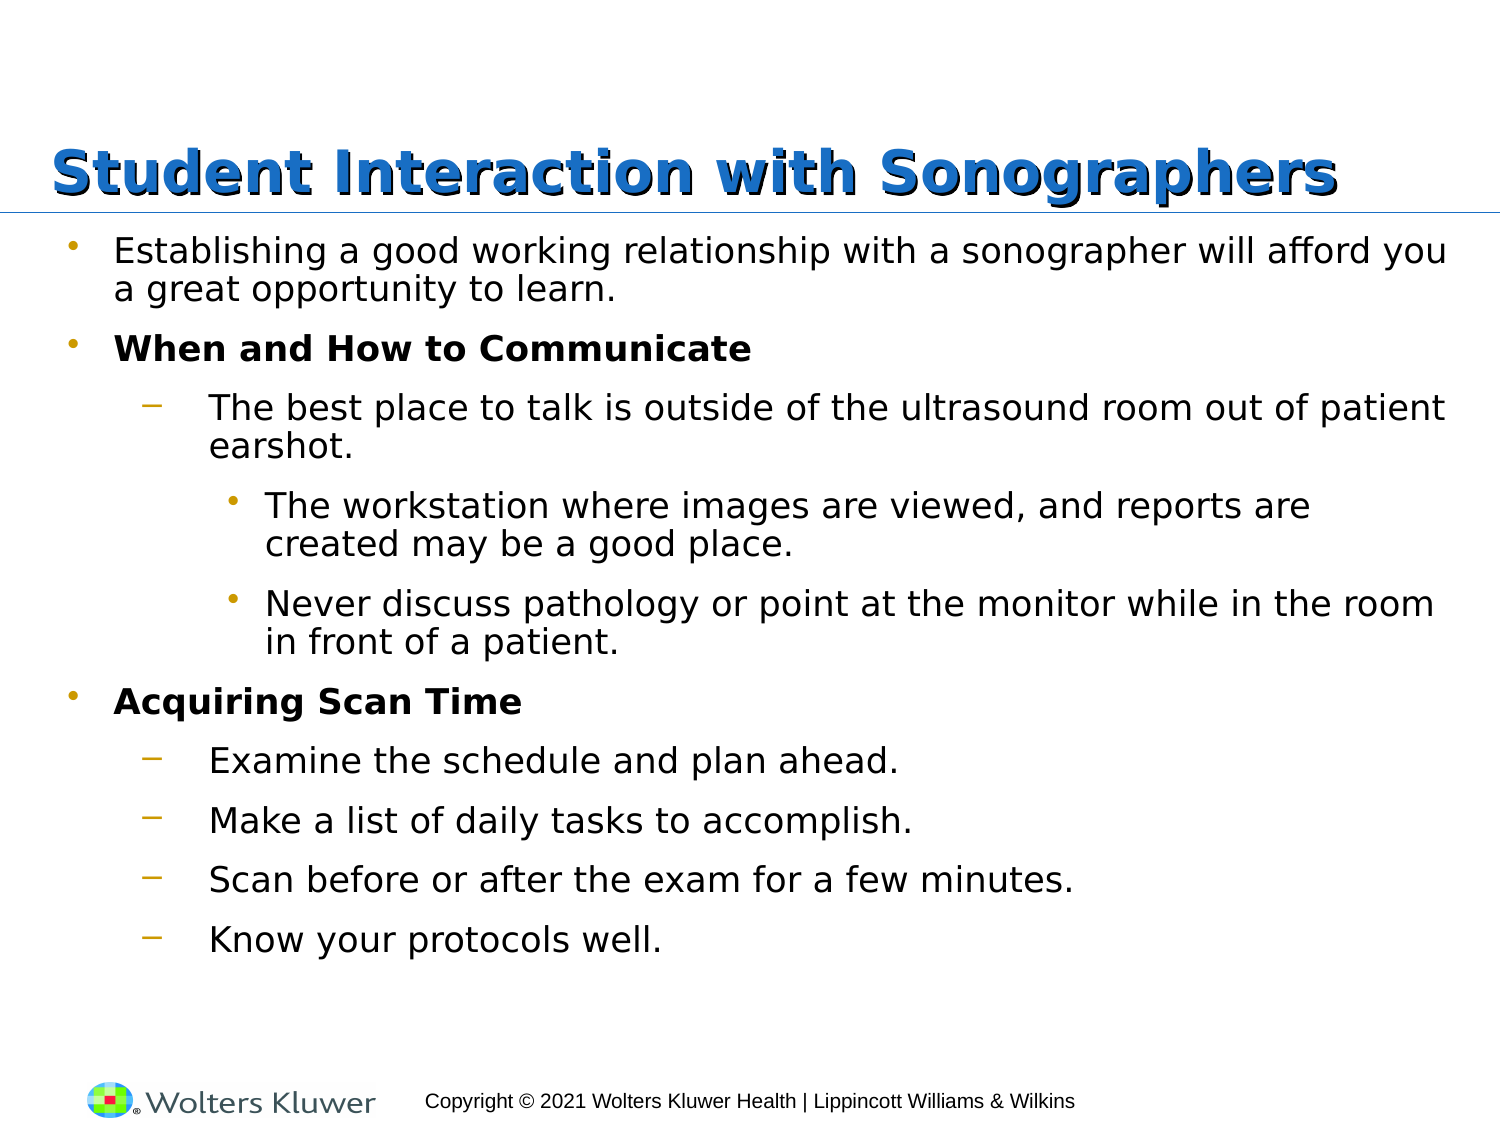

# Student Interaction with Sonographers
Establishing a good working relationship with a sonographer will afford you a great opportunity to learn.
When and How to Communicate
The best place to talk is outside of the ultrasound room out of patient earshot.
The workstation where images are viewed, and reports are created may be a good place.
Never discuss pathology or point at the monitor while in the room in front of a patient.
Acquiring Scan Time
Examine the schedule and plan ahead.
Make a list of daily tasks to accomplish.
Scan before or after the exam for a few minutes.
Know your protocols well.